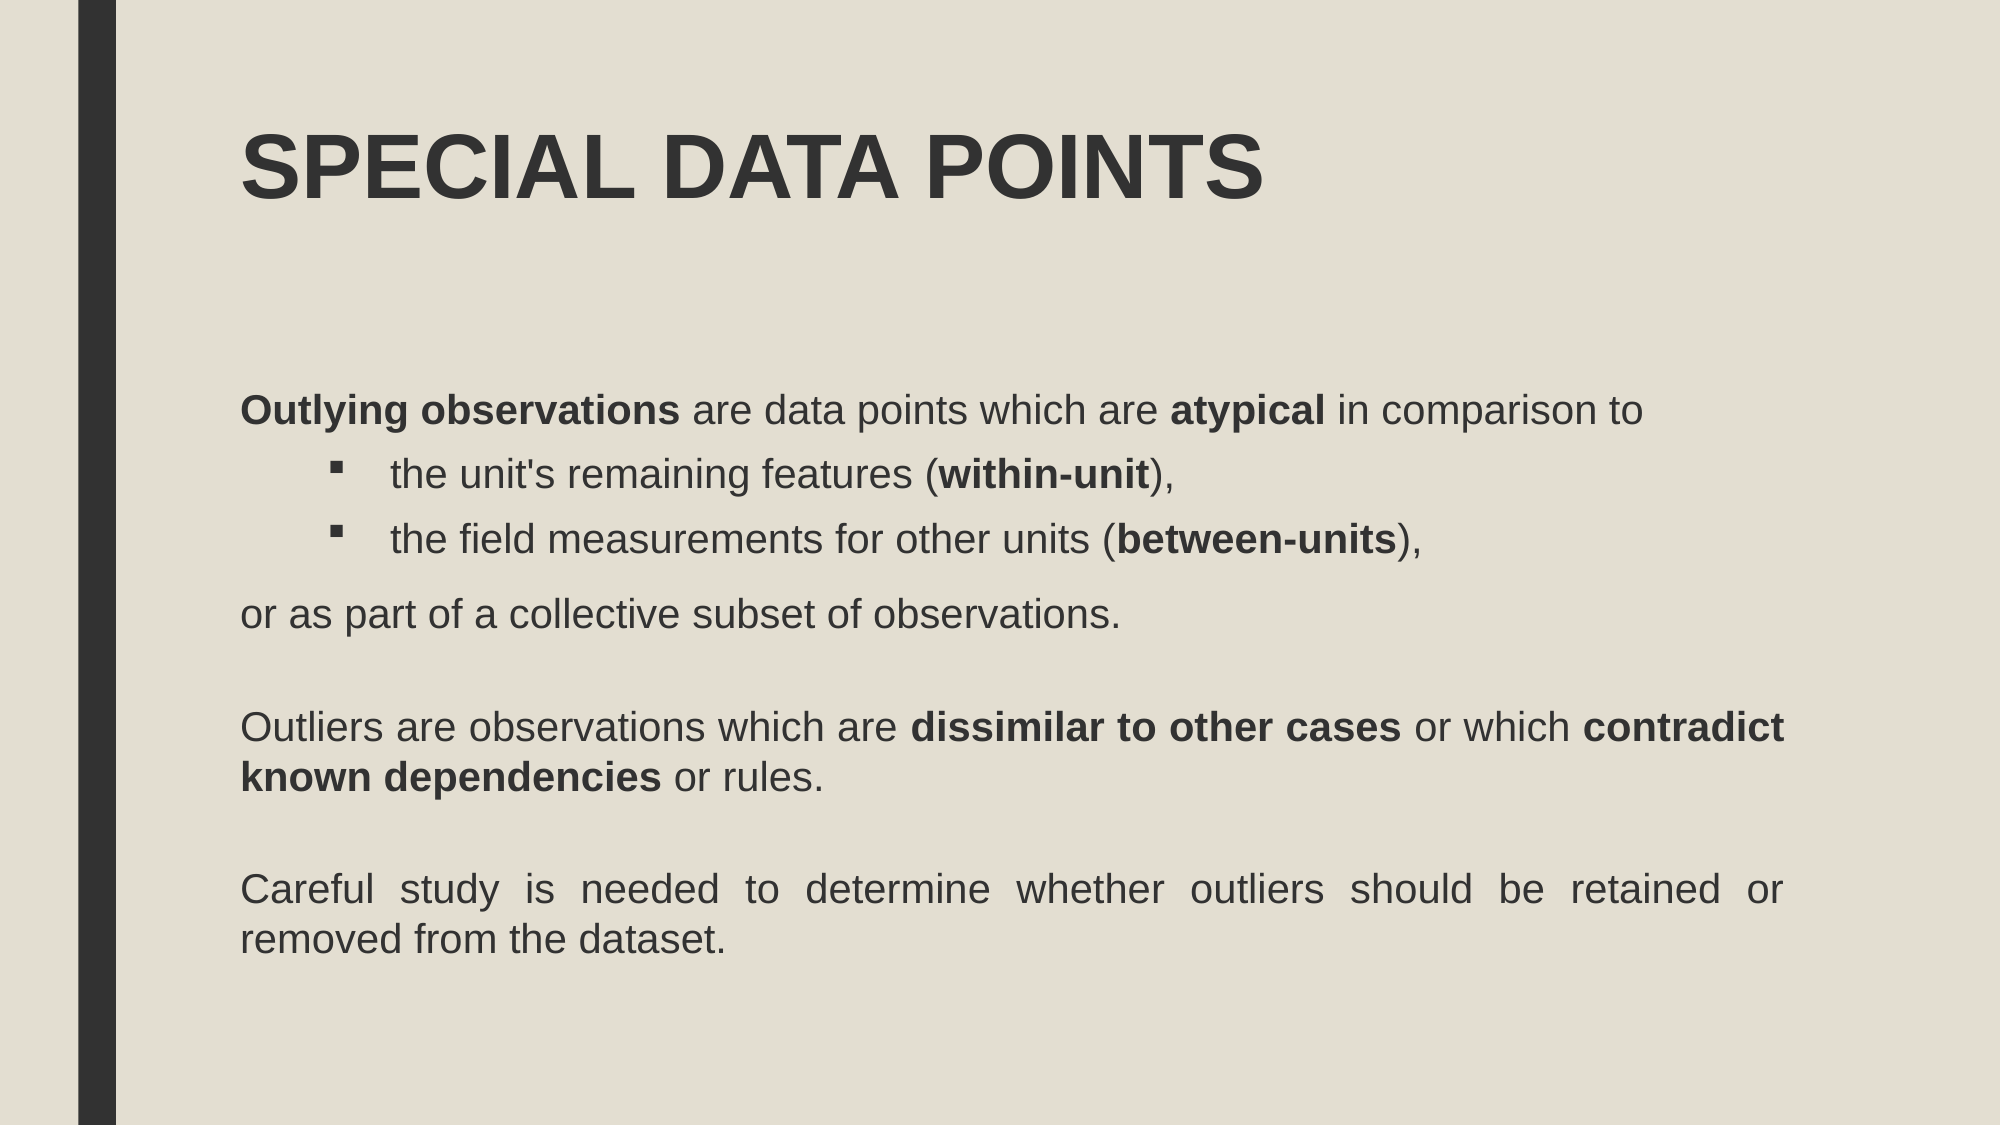

# SPECIAL DATA POINTS
Outlying observations are data points which are atypical in comparison to
the unit's remaining features (within-unit),
the field measurements for other units (between-units),
or as part of a collective subset of observations.

Outliers are observations which are dissimilar to other cases or which contradict known dependencies or rules.

Careful study is needed to determine whether outliers should be retained or removed from the dataset.